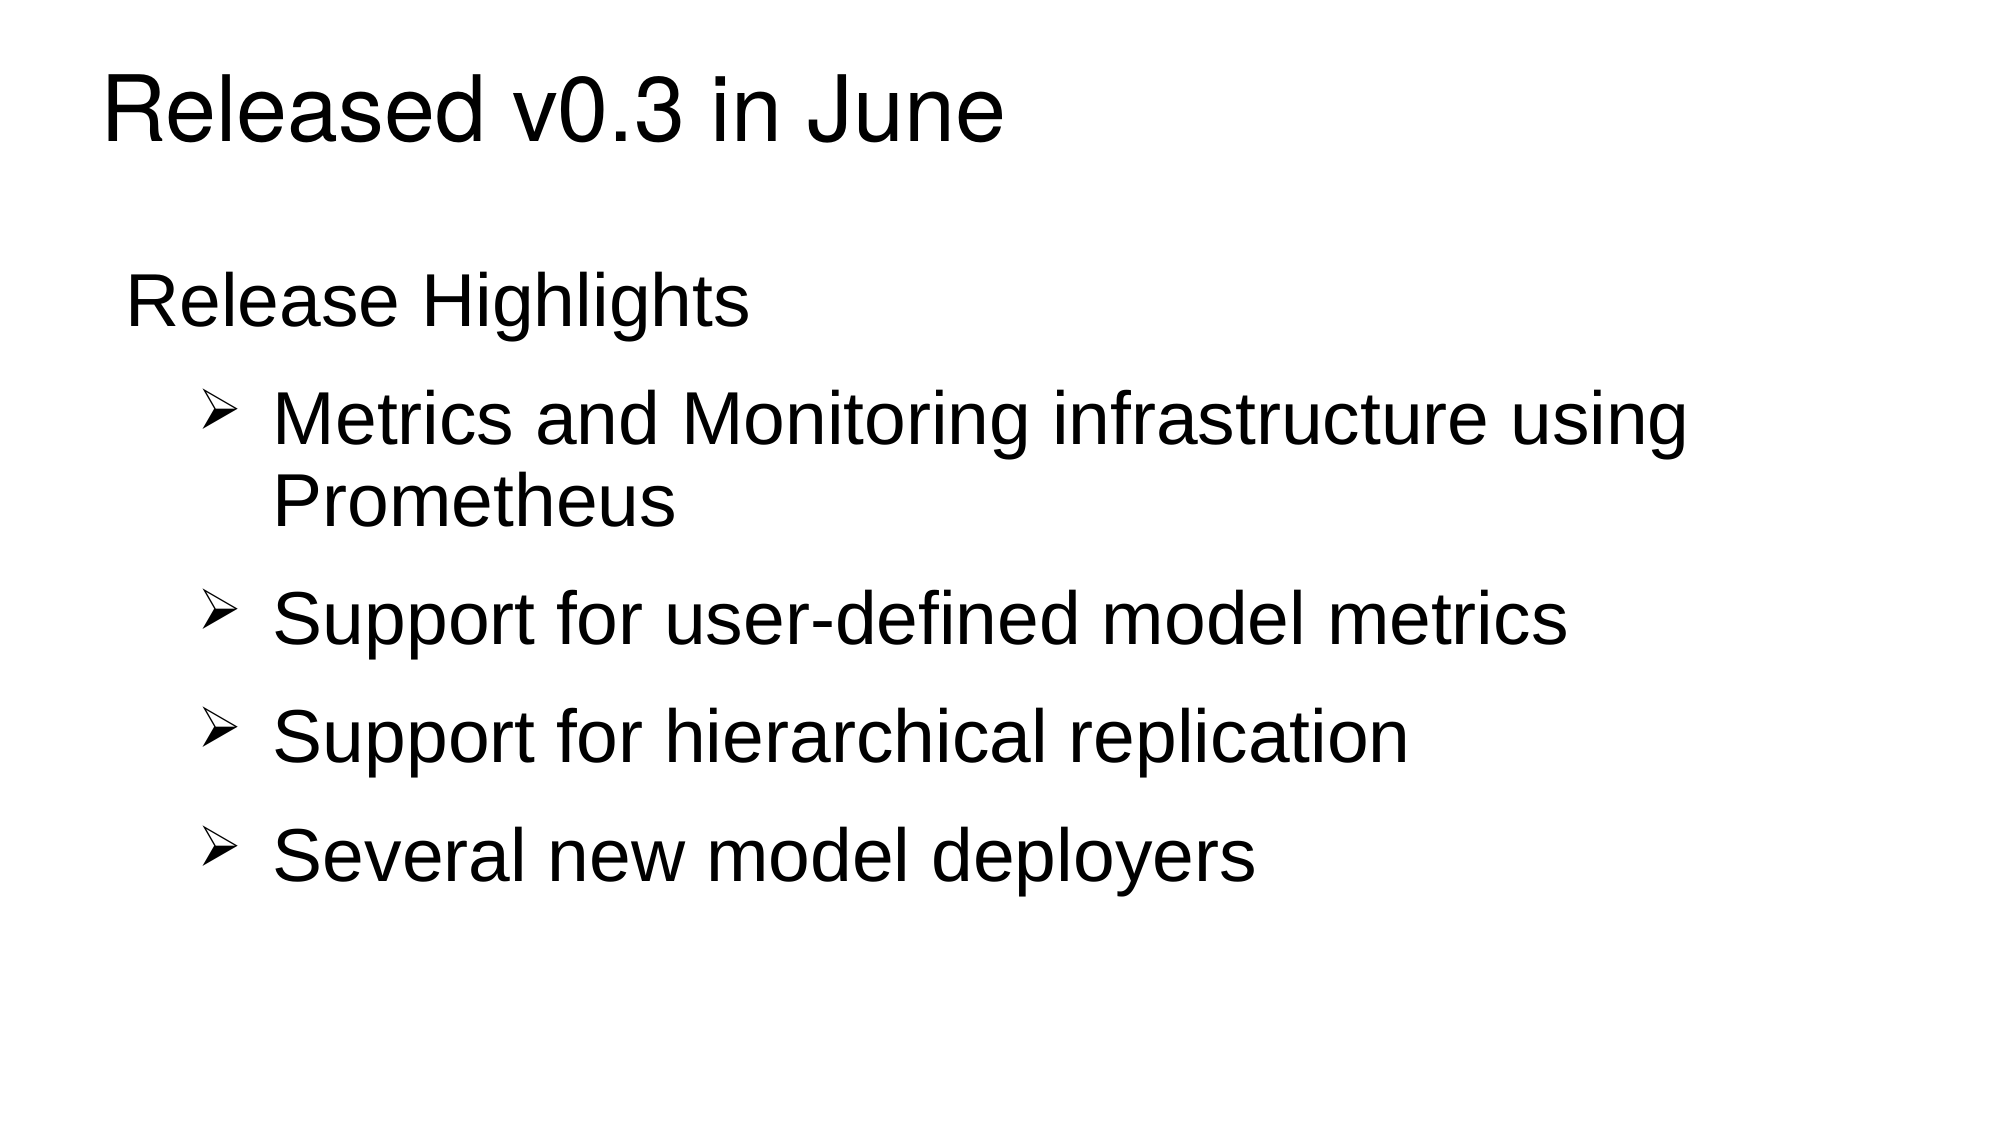

# Released v0.3 in June
Release Highlights
Metrics and Monitoring infrastructure using Prometheus
Support for user-defined model metrics
Support for hierarchical replication
Several new model deployers